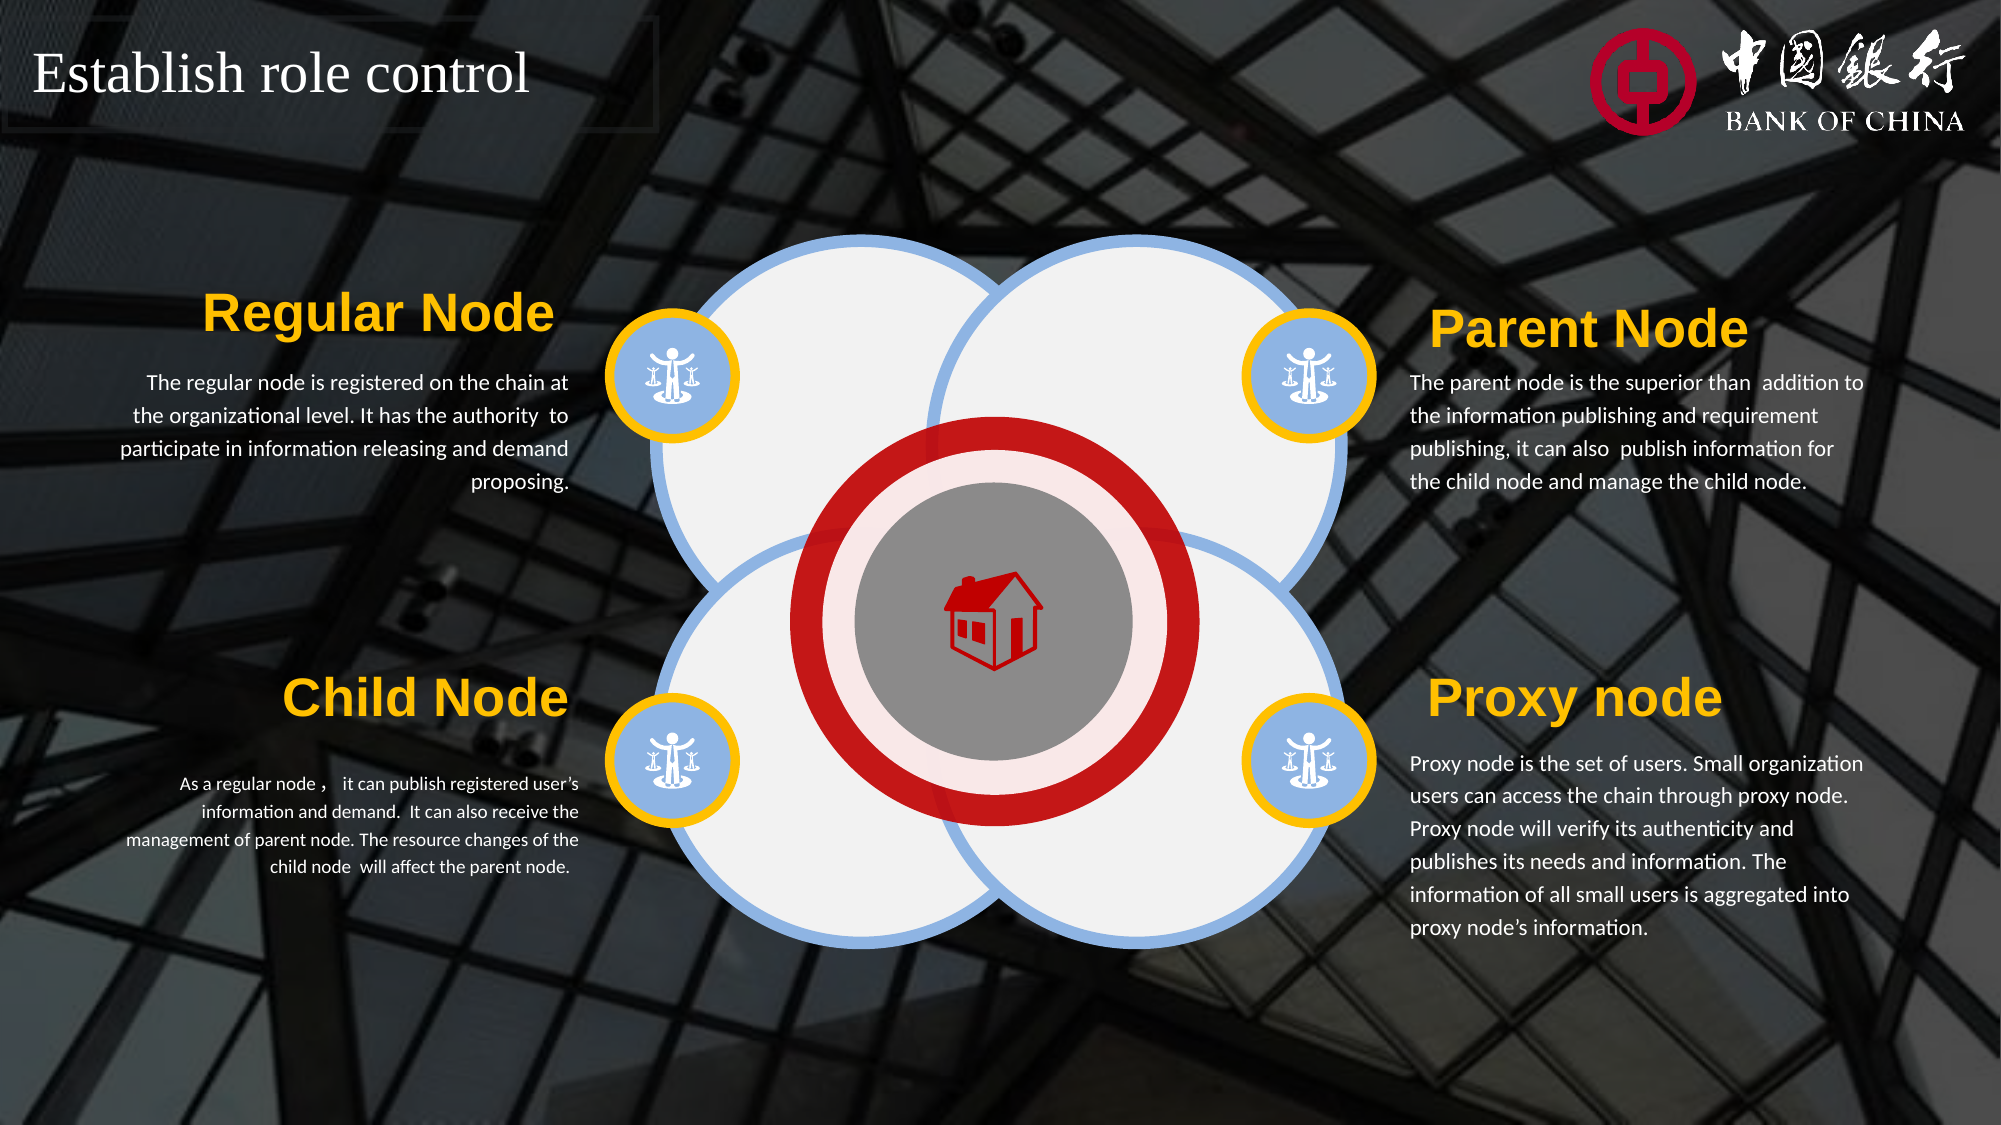

Establish role control

Regular Node
Parent Node
The regular node is registered on the chain at the organizational level. It has the authority  to participate in information releasing and demand proposing.
The parent node is the superior than  addition to the information publishing and requirement publishing, it can also  publish information for the child node and manage the child node.
Child Node
Proxy node
Proxy node is the set of users. Small organization users can access the chain through proxy node. Proxy node will verify its authenticity and publishes its needs and information. The information of all small users is aggregated into proxy node’s information.
As a regular node，it can publish registered user’s information and demand.  It can also receive the management of parent node. The resource changes of the child node  will affect the parent node.